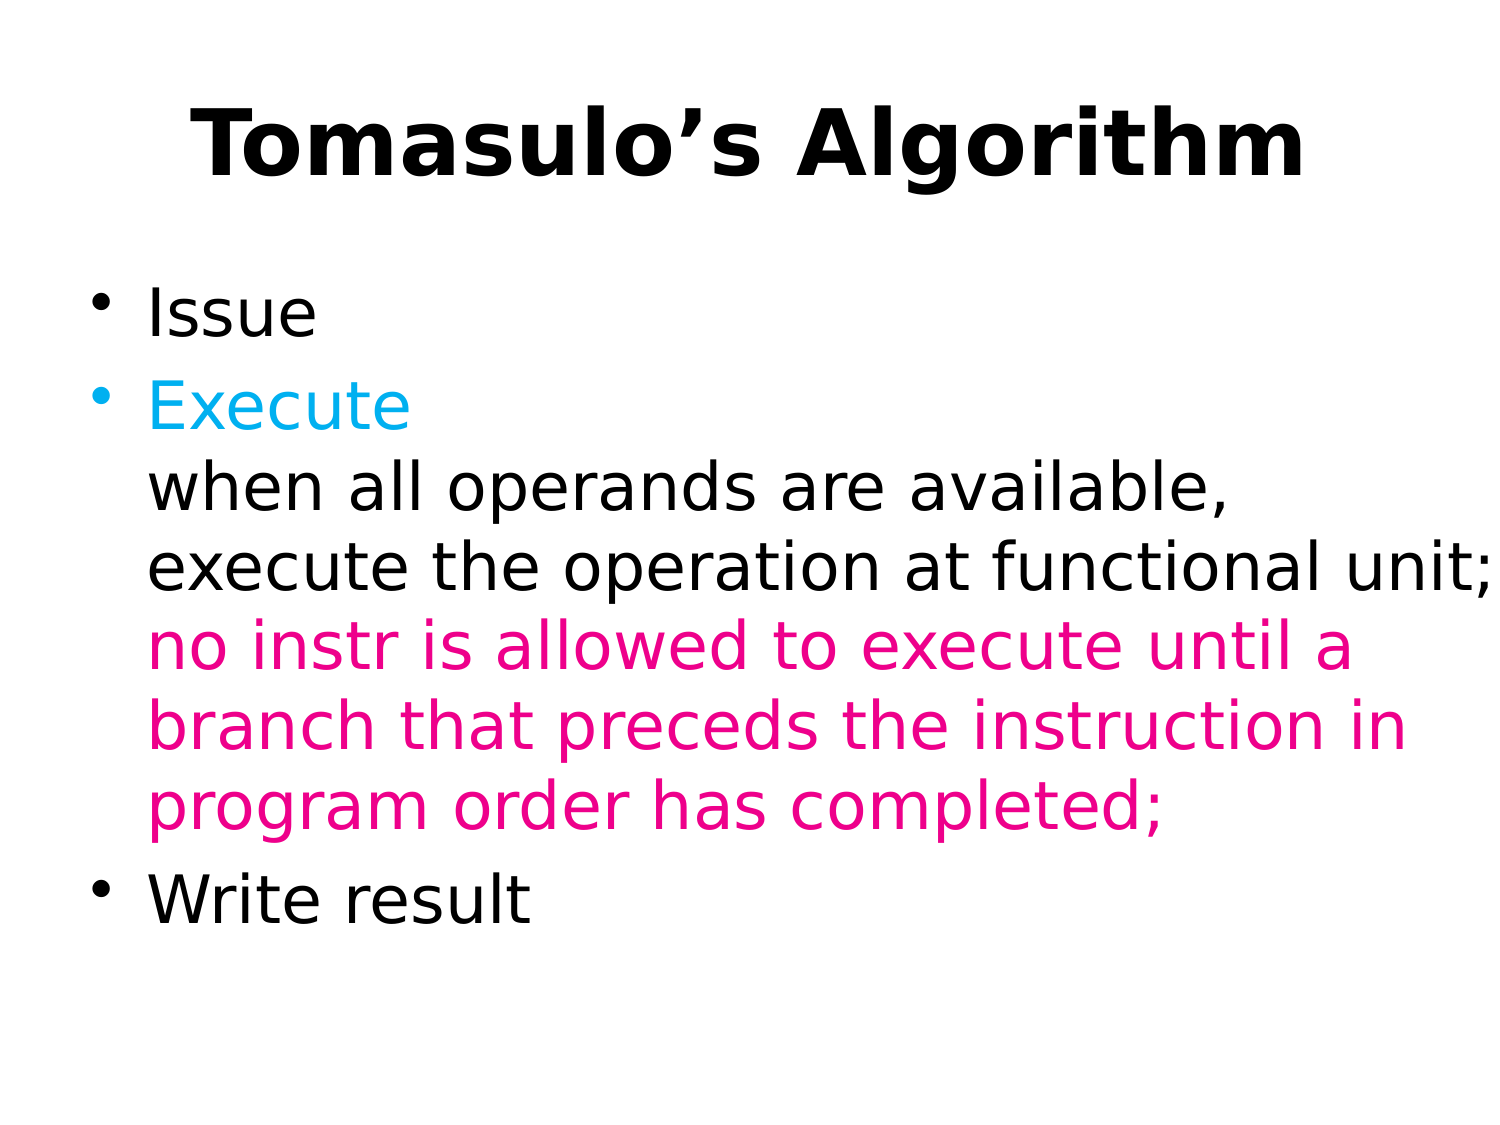

# Tomasulo’s Algorithm
Issue
Execute                                              when all operands are available, execute the operation at functional unit; no instr is allowed to execute until a branch that preceds the instruction in program order has completed;
Write result